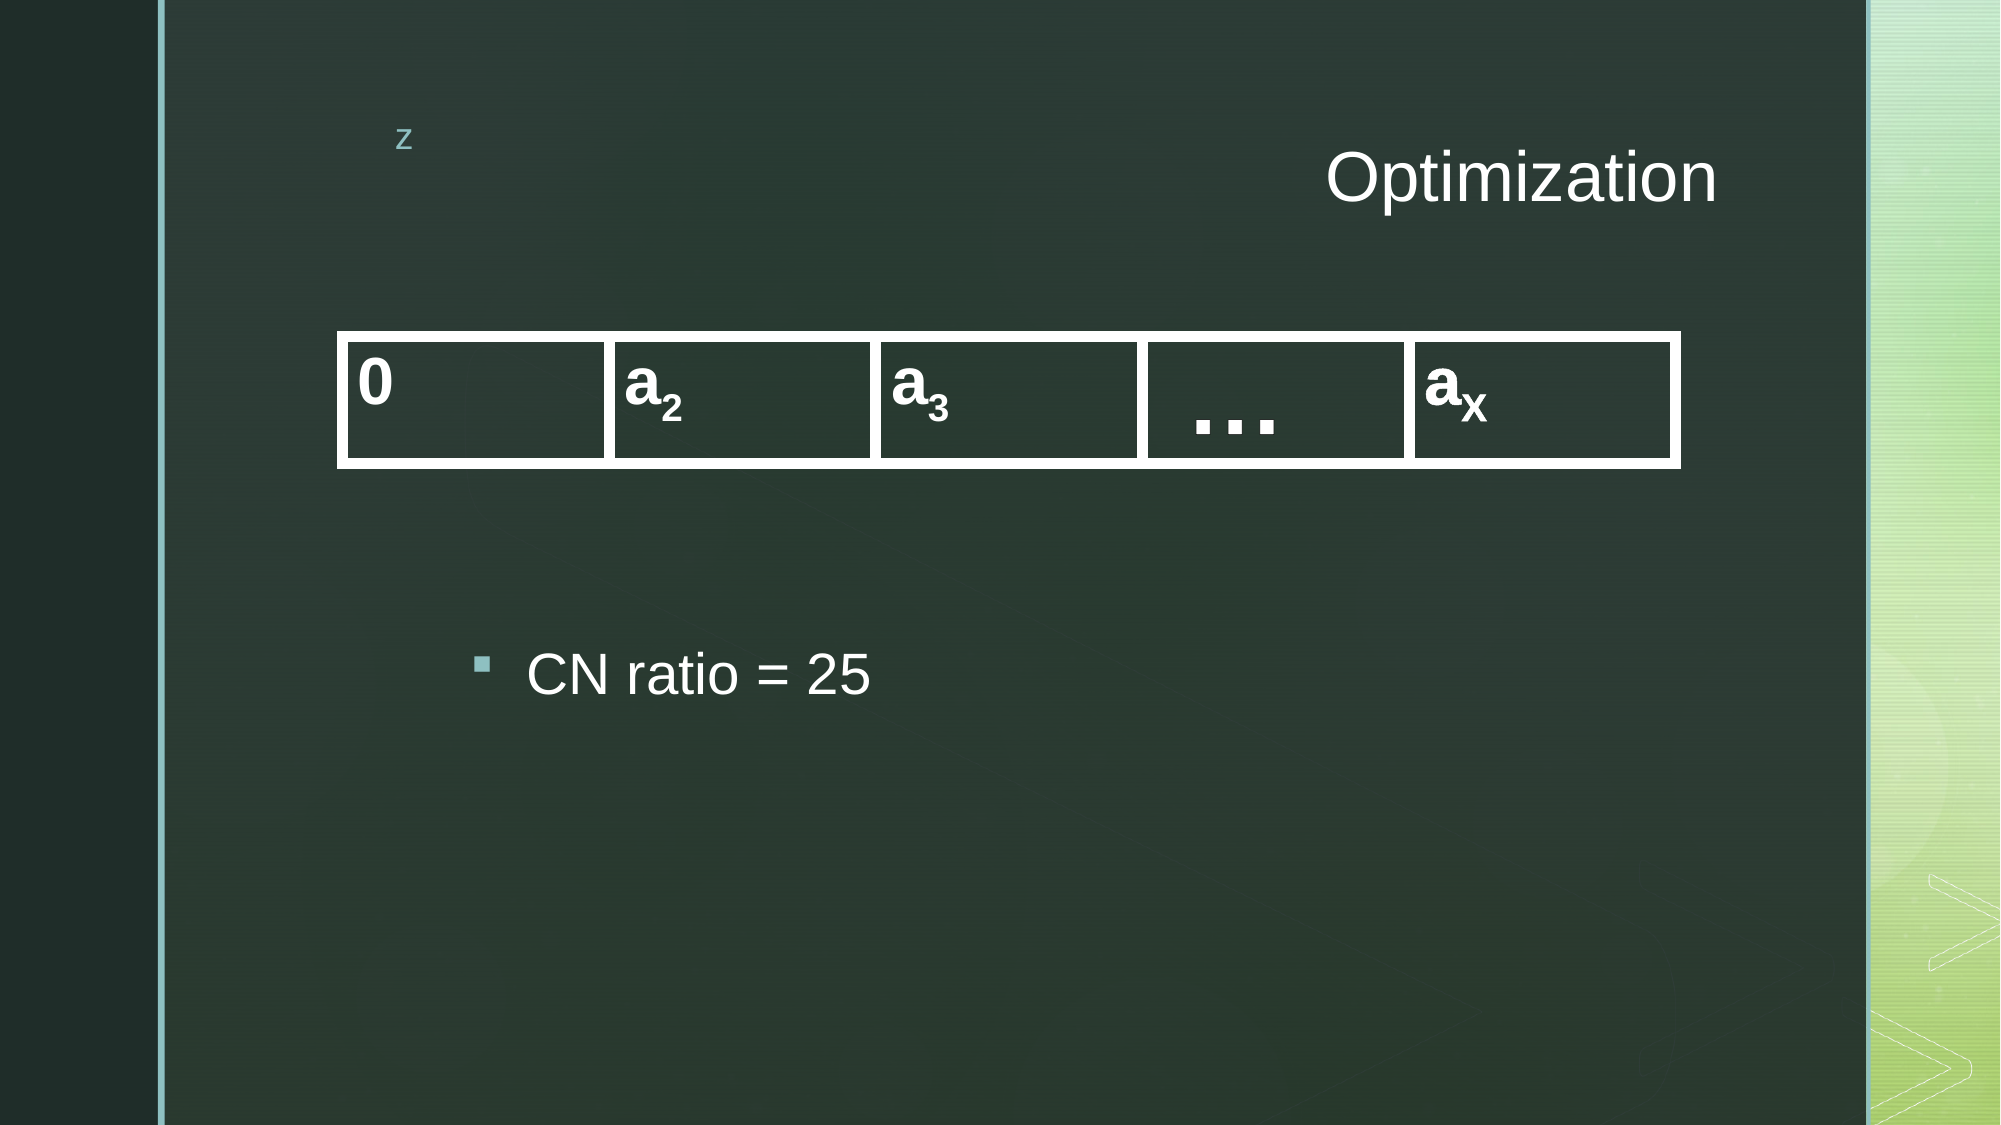

# Optimization
| 0 | a2 | a3 | … | aX |
| --- | --- | --- | --- | --- |
CN ratio = 25